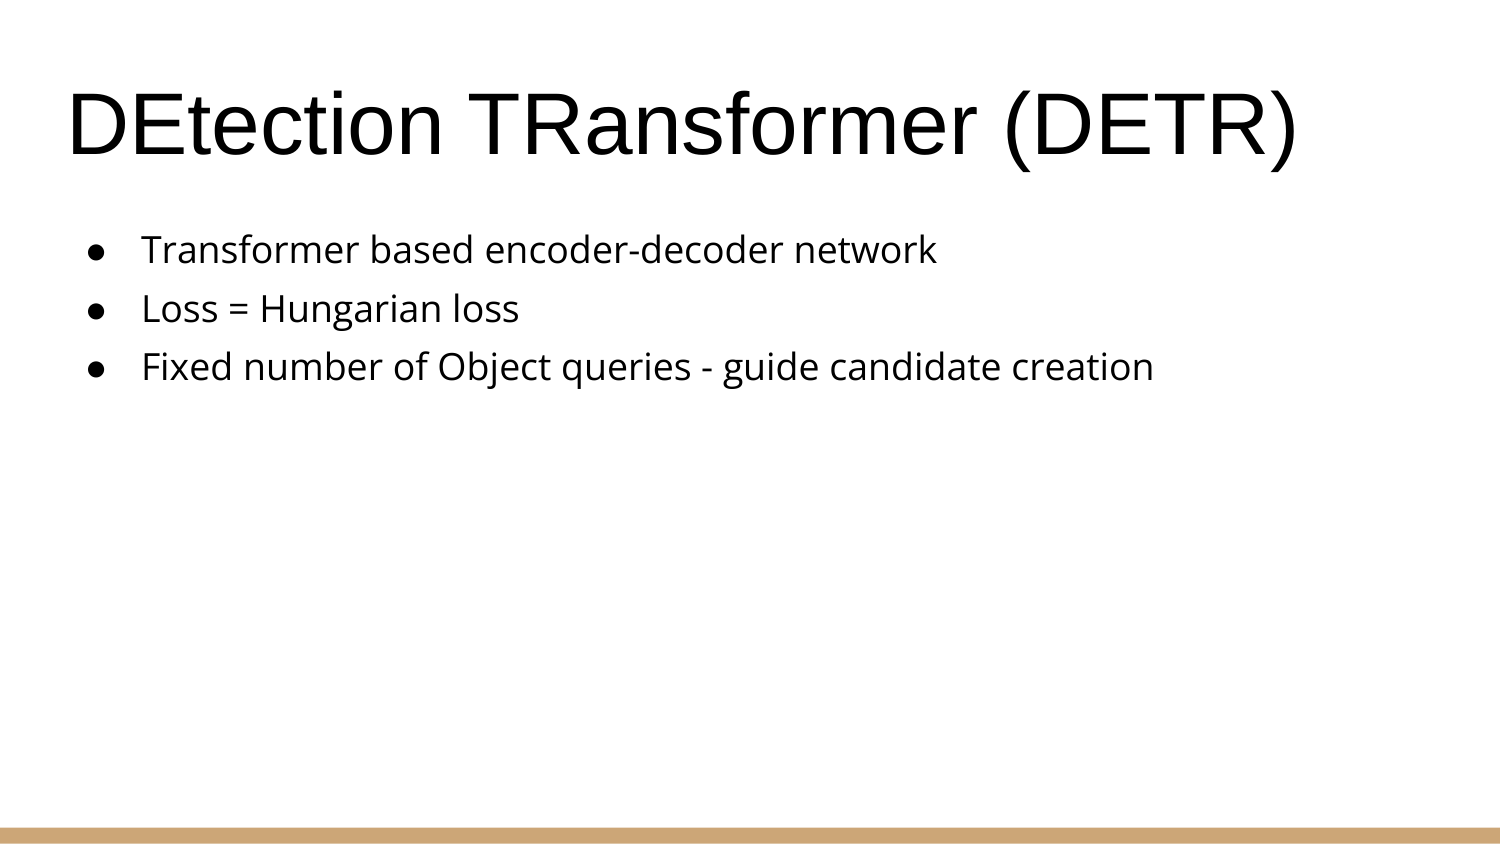

# DEtection TRansformer (DETR)
Transformer based encoder-decoder network
Loss = Hungarian loss
Fixed number of Object queries - guide candidate creation